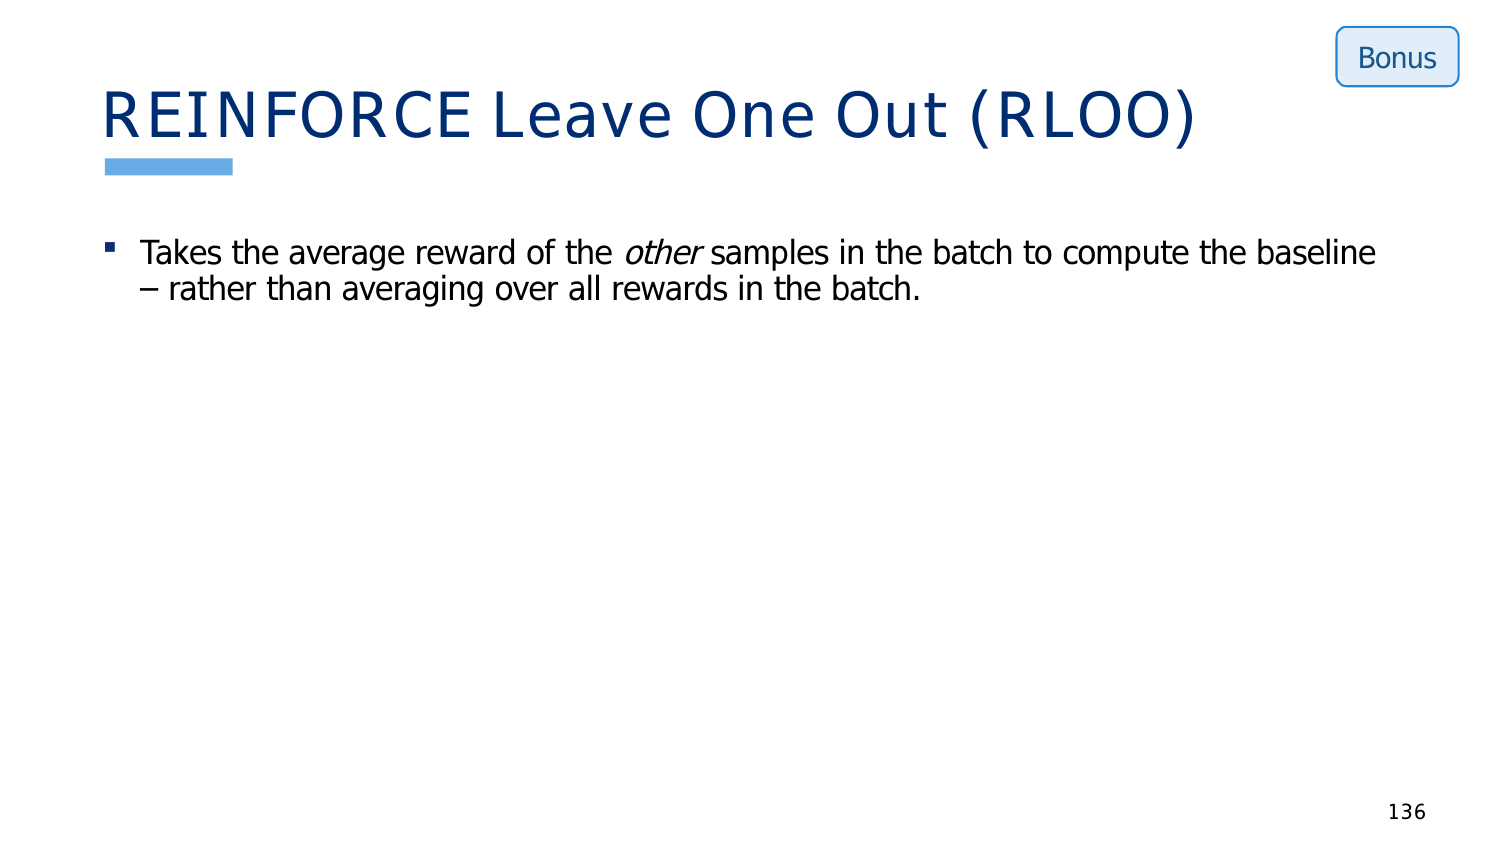

# REINFORCE Leave One Out (RLOO)
Bonus
Takes the average reward of the other samples in the batch to compute the baseline – rather than averaging over all rewards in the batch.